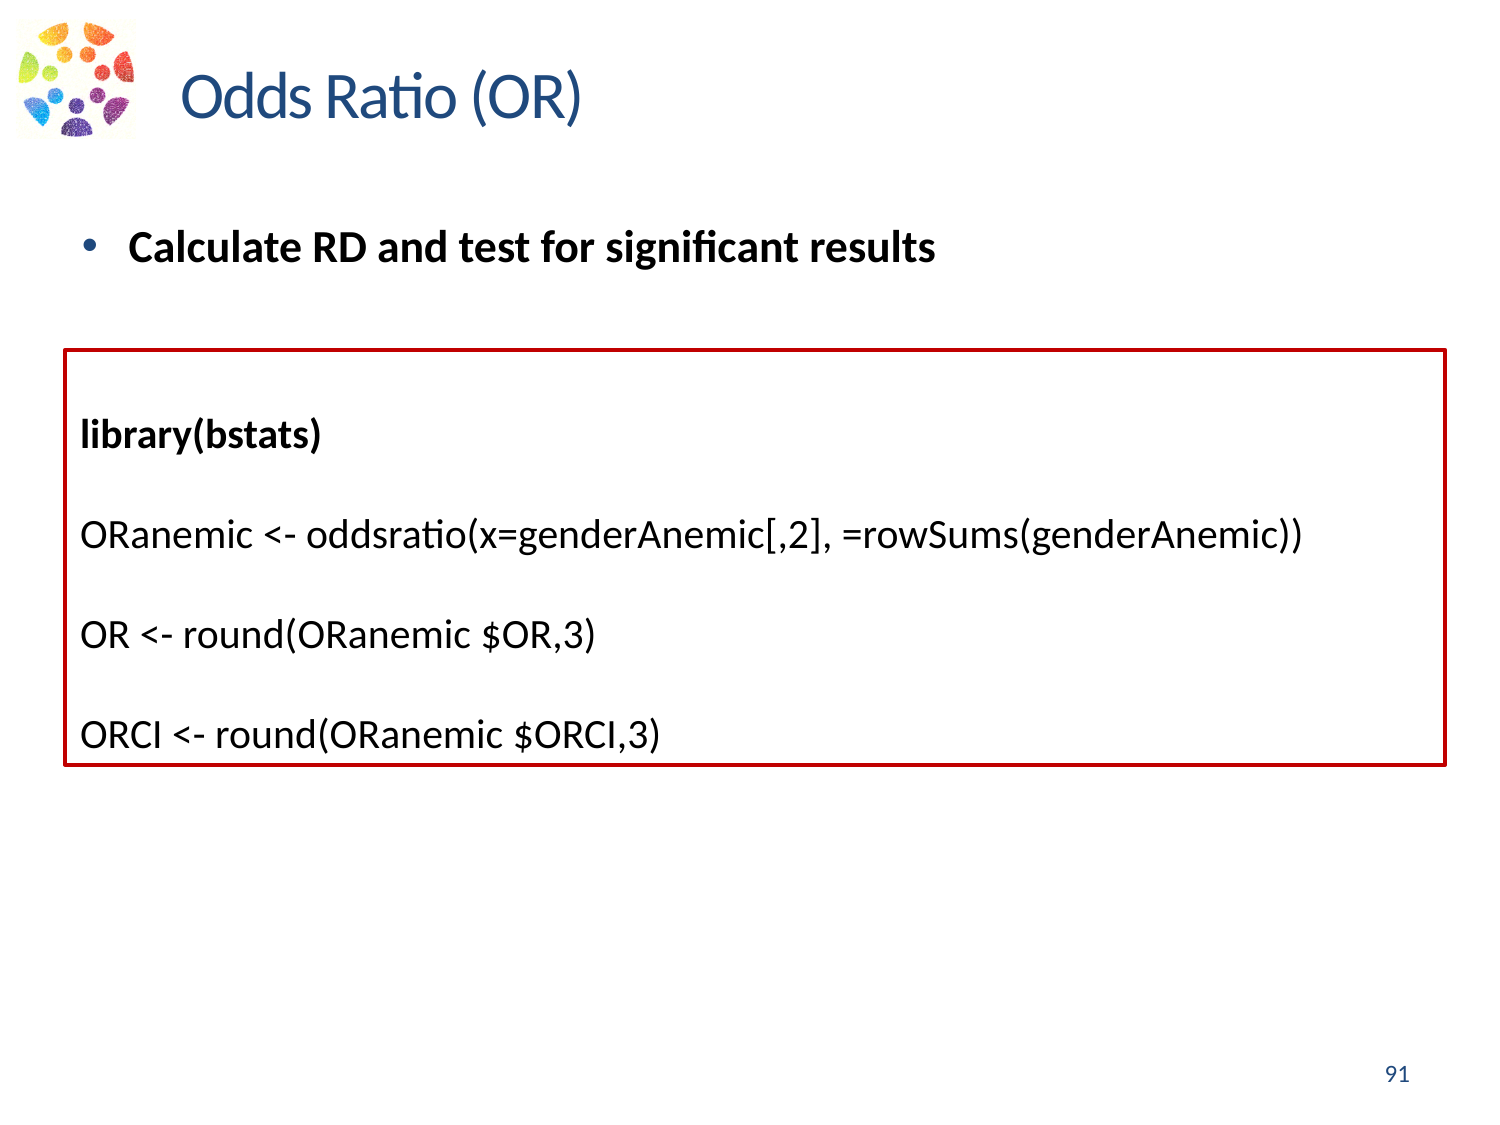

Odds Ratio (OR)
Calculate RD and test for significant results
library(bstats)
ORanemic <- oddsratio(x=genderAnemic[,2], =rowSums(genderAnemic))
OR <- round(ORanemic $OR,3)
ORCI <- round(ORanemic $ORCI,3)

91